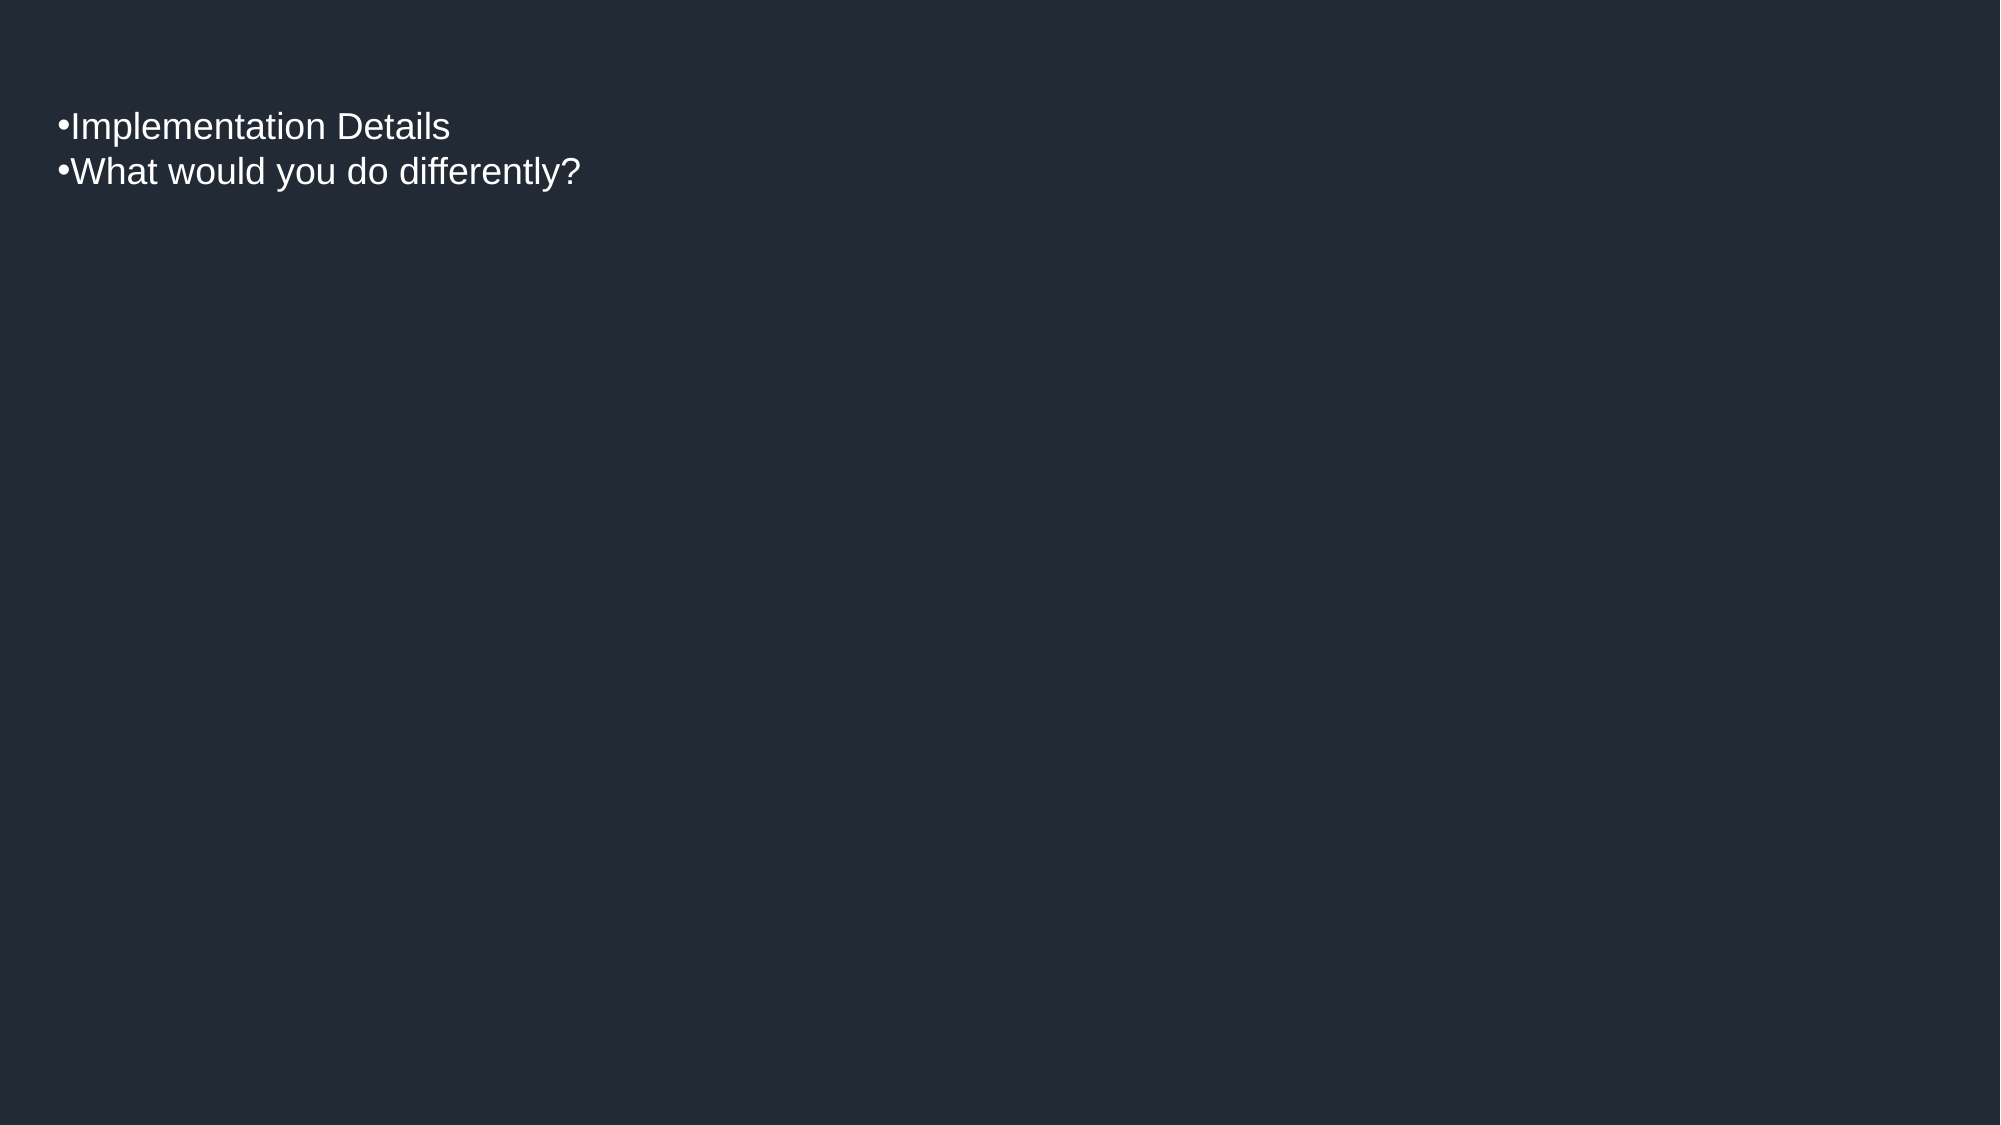

Implementation Details
What would you do differently?